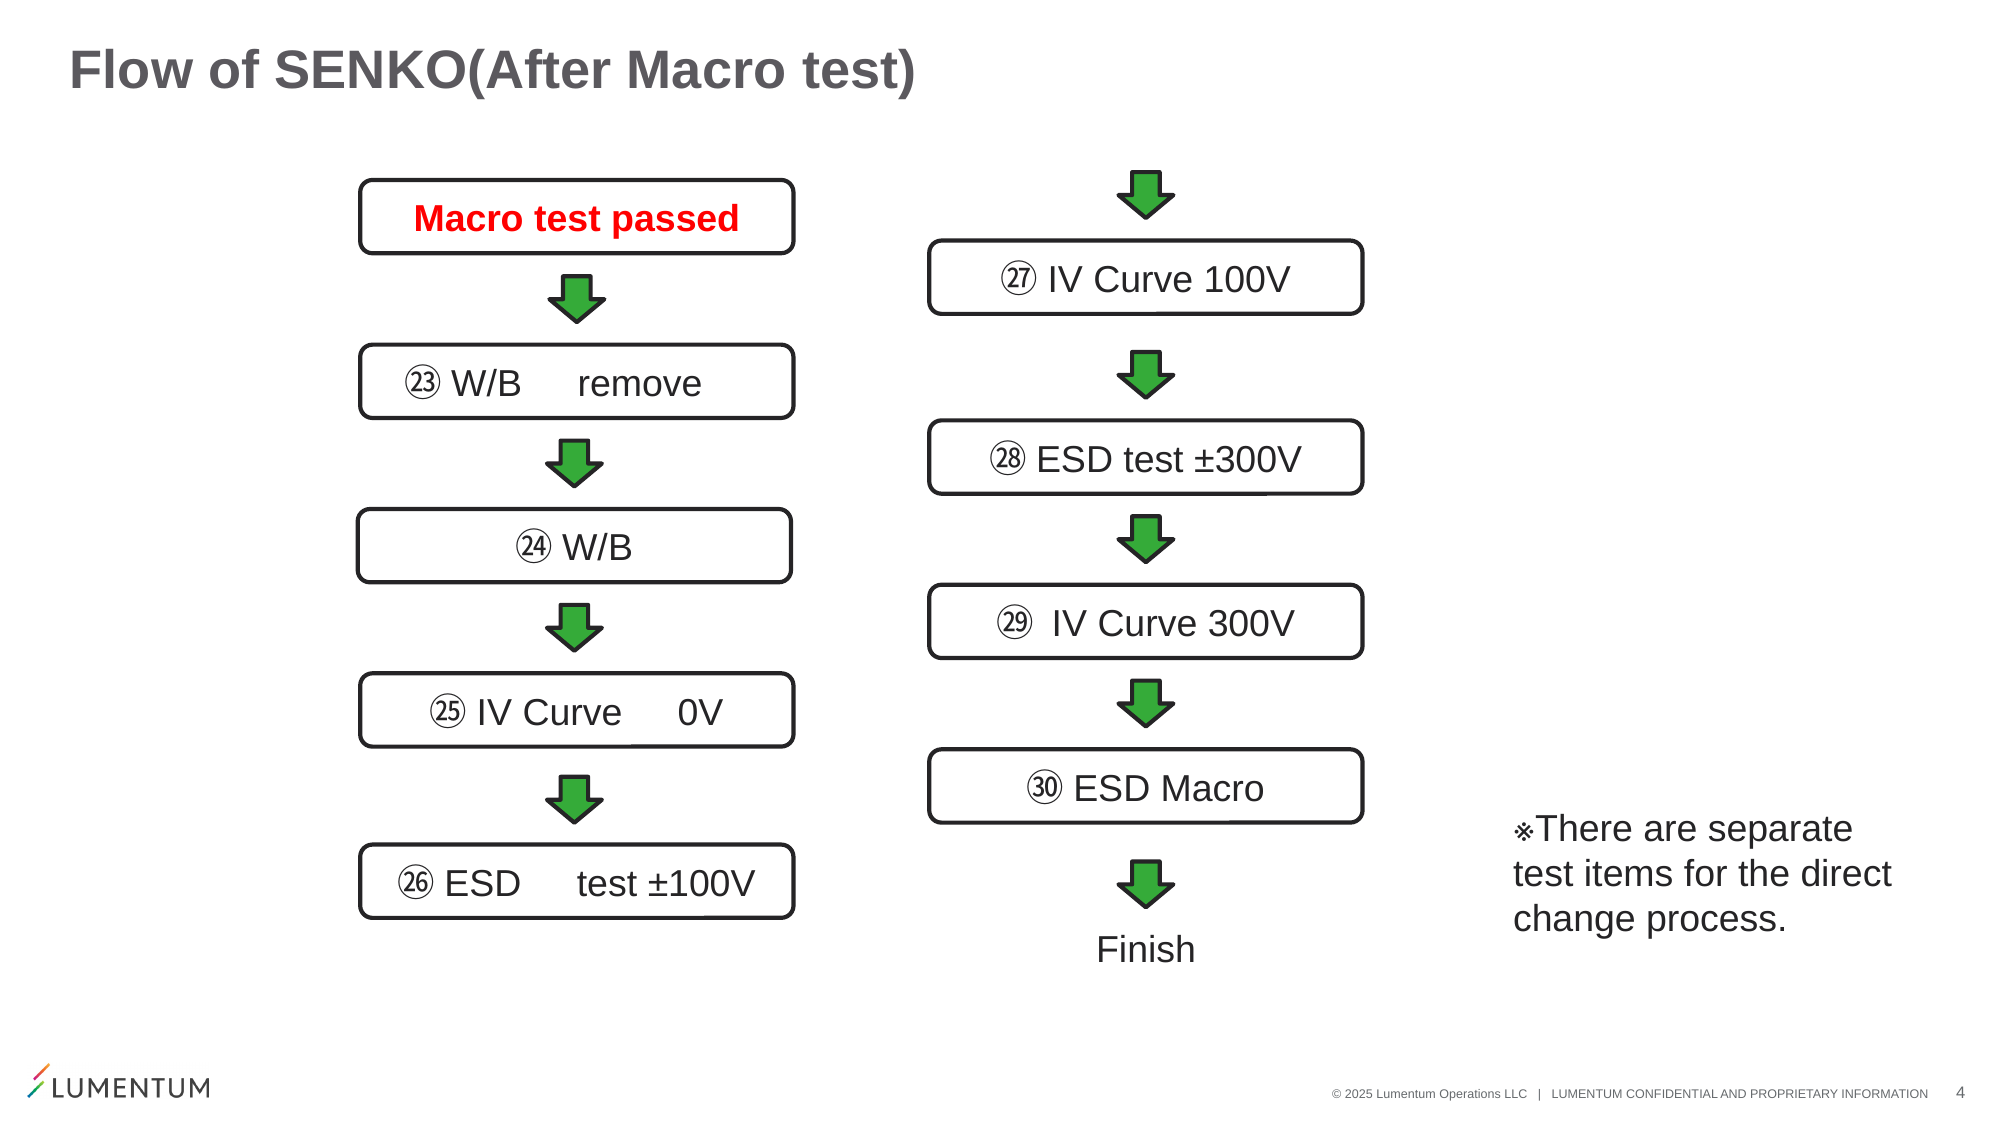

# Flow of SENKO(After Macro test)

Macro test passed
㉗IV Curve 100V

㉓W/B　remove

㉘ESD test ±300V

㉔W/B

㉙ IV Curve 300V

㉕IV Curve　0V

㉚ESD Macro

※There are separate test items for the direct change process.
㉖ESD　test ±100V

Finish